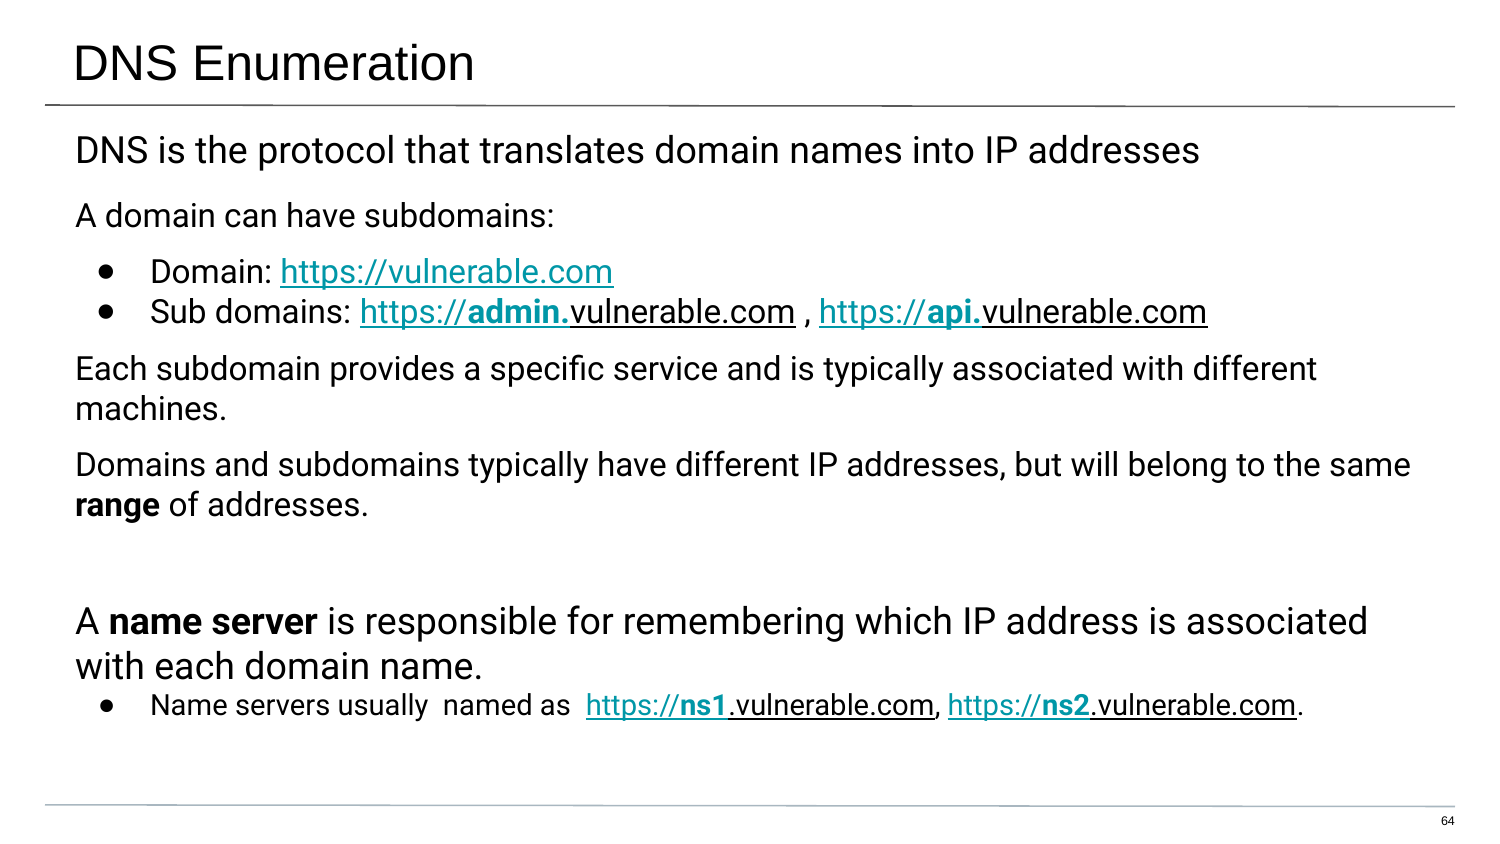

# DNS Enumeration
DNS is the protocol that translates domain names into IP addresses
A domain can have subdomains:
Domain: https://vulnerable.com
Sub domains: https://admin.vulnerable.com , https://api.vulnerable.com
Each subdomain provides a specific service and is typically associated with different machines.
Domains and subdomains typically have different IP addresses, but will belong to the same range of addresses.

A name server is responsible for remembering which IP address is associated with each domain name.
Name servers usually  named as  https://ns1.vulnerable.com, https://ns2.vulnerable.com.

64